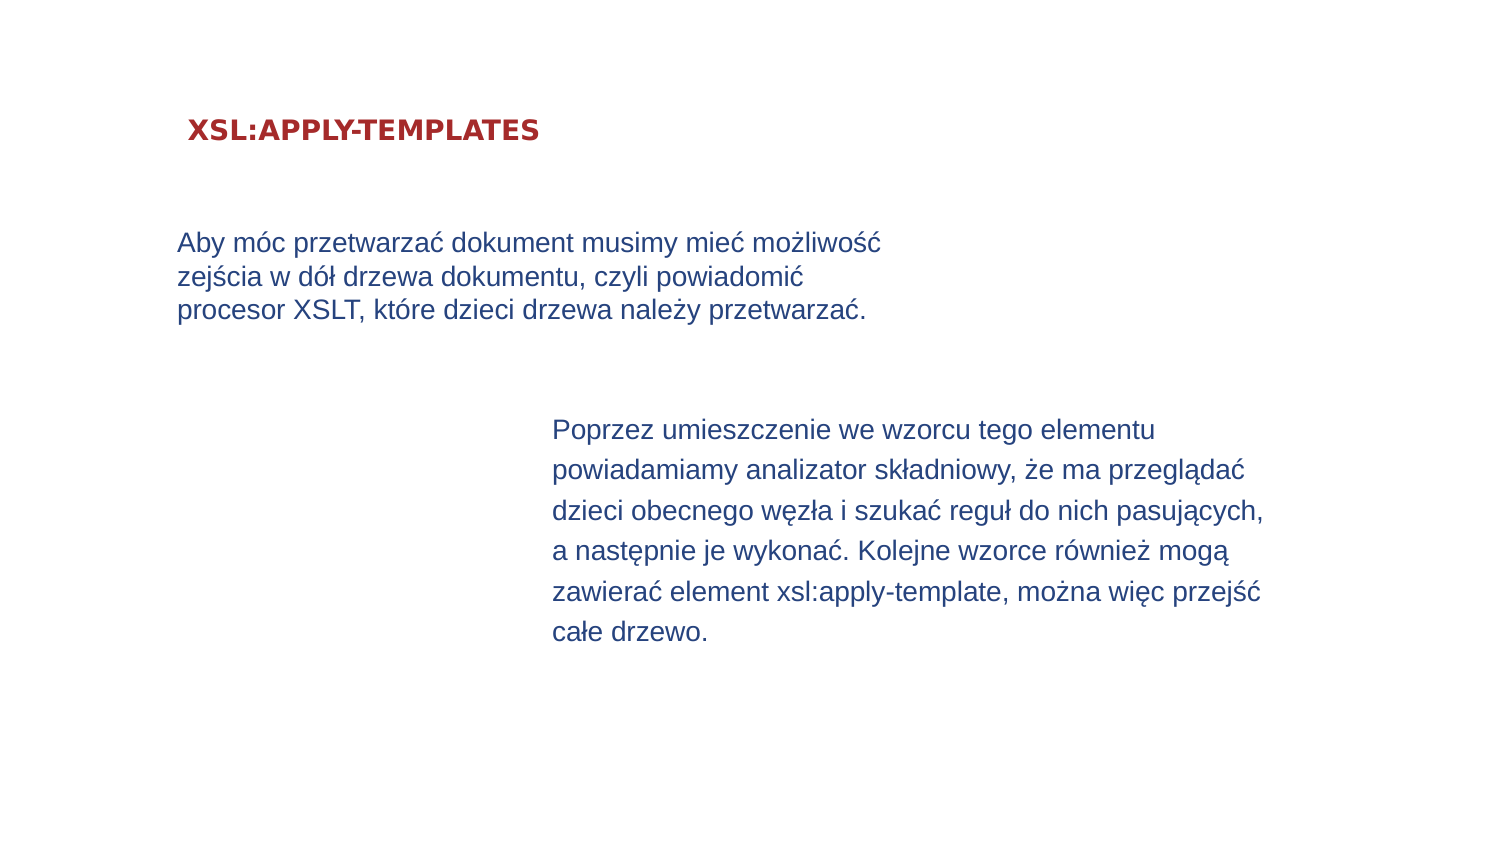

xsl:apply-templates
Aby móc przetwarzać dokument musimy mieć możliwość zejścia w dół drzewa dokumentu, czyli powiadomić procesor XSLT, które dzieci drzewa należy przetwarzać.
Poprzez umieszczenie we wzorcu tego elementu powiadamiamy analizator składniowy, że ma przeglądać dzieci obecnego węzła i szukać reguł do nich pasujących, a następnie je wykonać. Kolejne wzorce również mogą zawierać element xsl:apply-template, można więc przejść całe drzewo.